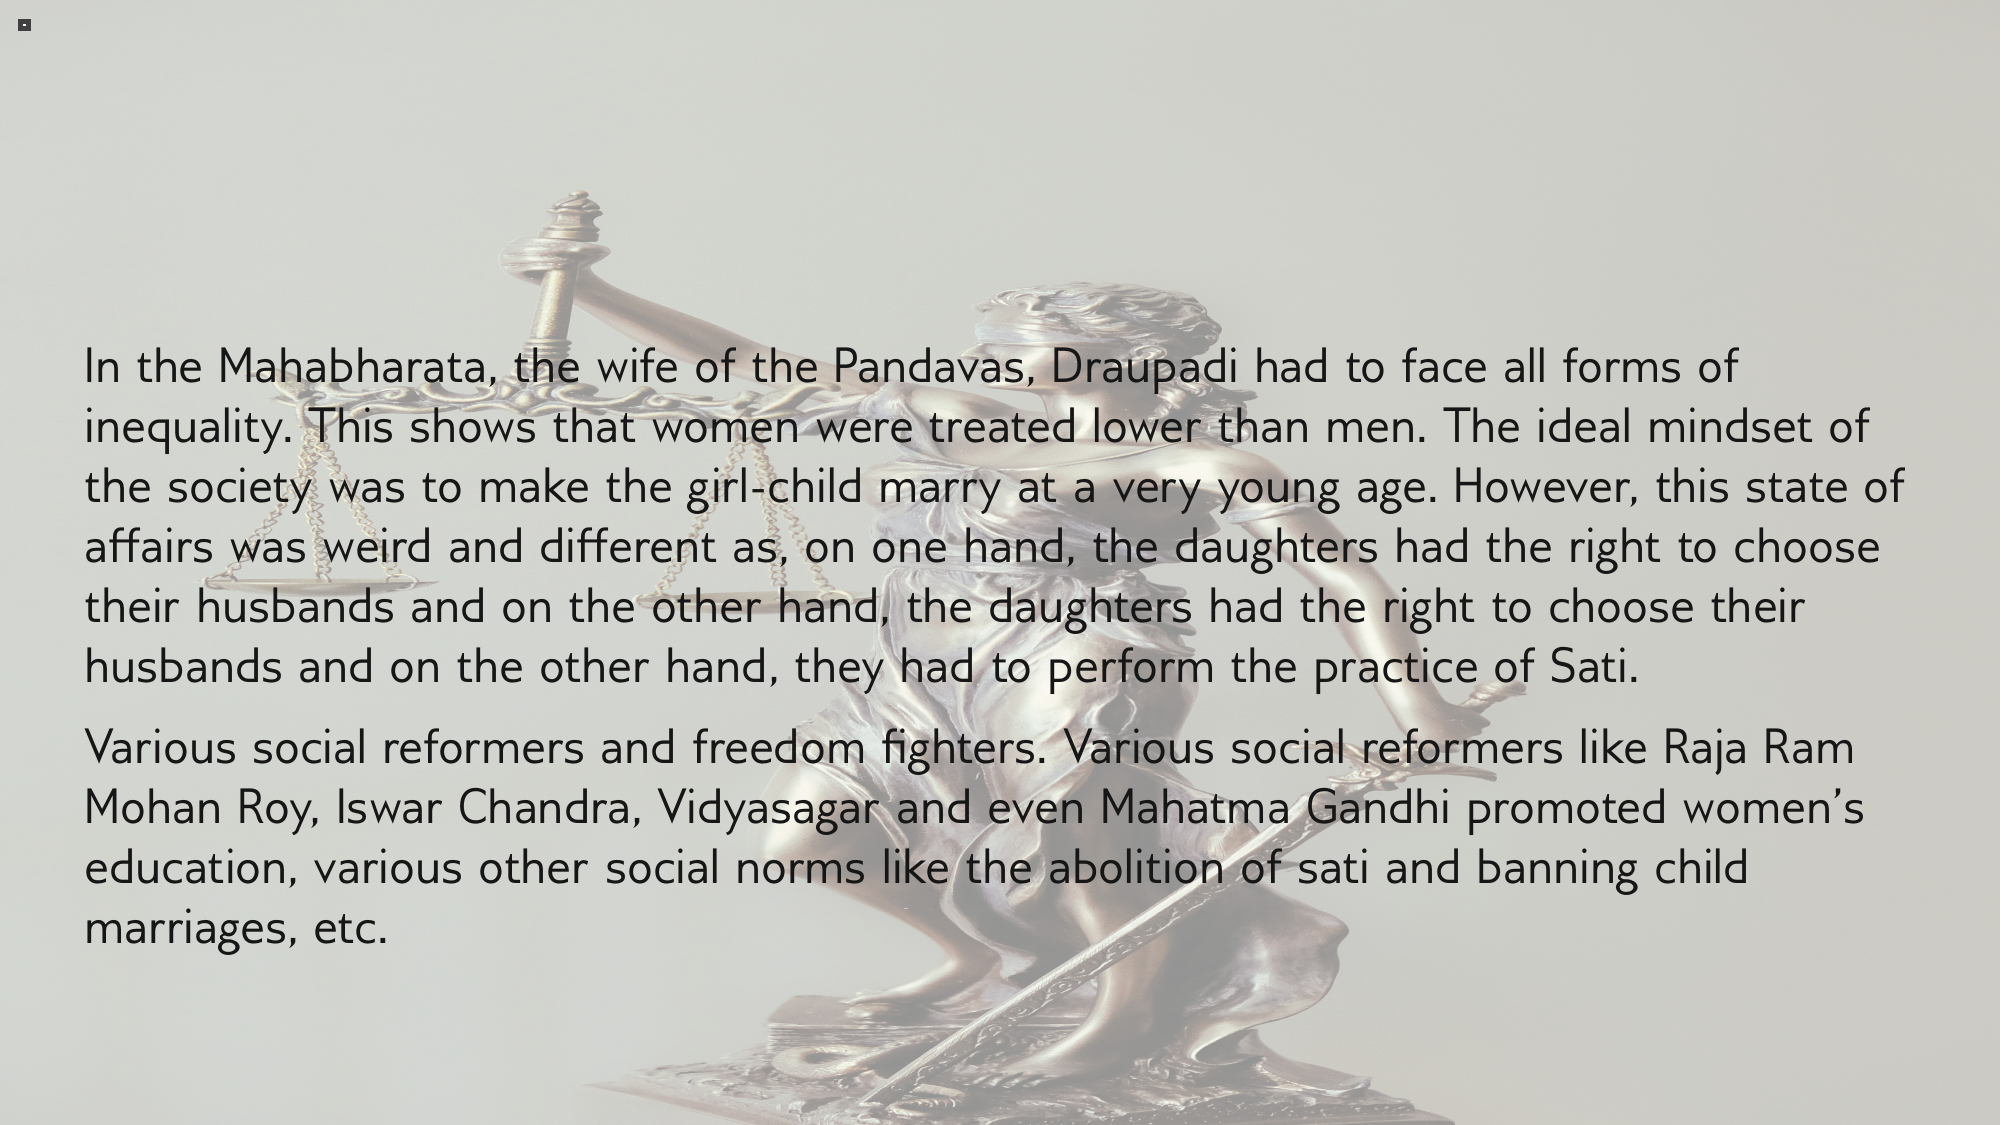

# ..
In the Mahabharata, the wife of the Pandavas, Draupadi had to face all forms of inequality. This shows that women were treated lower than men. The ideal mindset of the society was to make the girl-child marry at a very young age. However, this state of affairs was weird and different as, on one hand, the daughters had the right to choose their husbands and on the other hand, the daughters had the right to choose their husbands and on the other hand, they had to perform the practice of Sati.
Various social reformers and freedom fighters. Various social reformers like Raja Ram Mohan Roy, Iswar Chandra, Vidyasagar and even Mahatma Gandhi promoted women’s education, various other social norms like the abolition of sati and banning child marriages, etc.